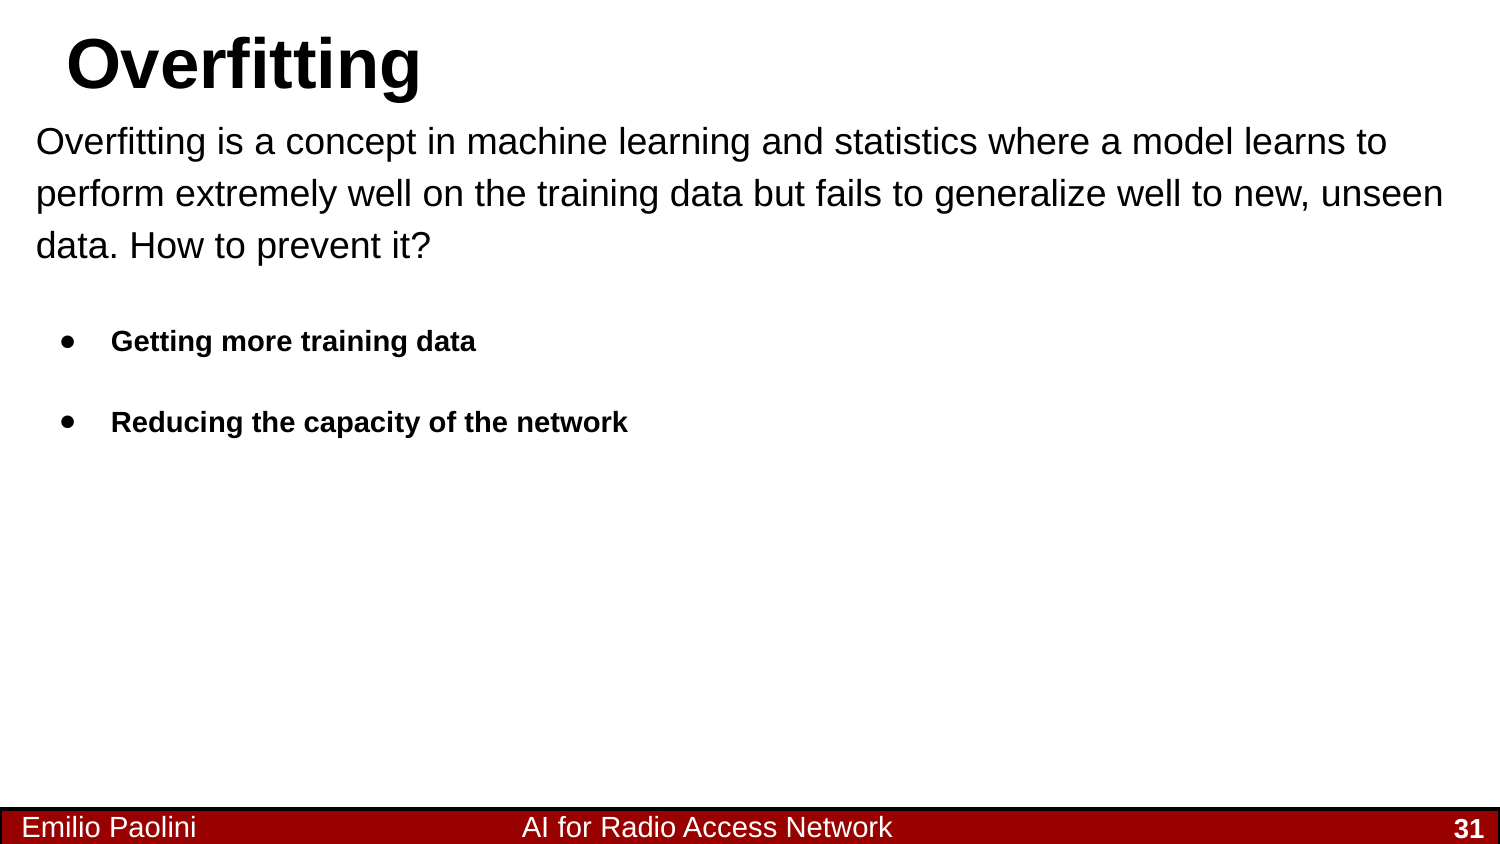

# Overfitting
Overfitting is a concept in machine learning and statistics where a model learns to perform extremely well on the training data but fails to generalize well to new, unseen data. How to prevent it?

Getting more training data
Reducing the capacity of the network
31